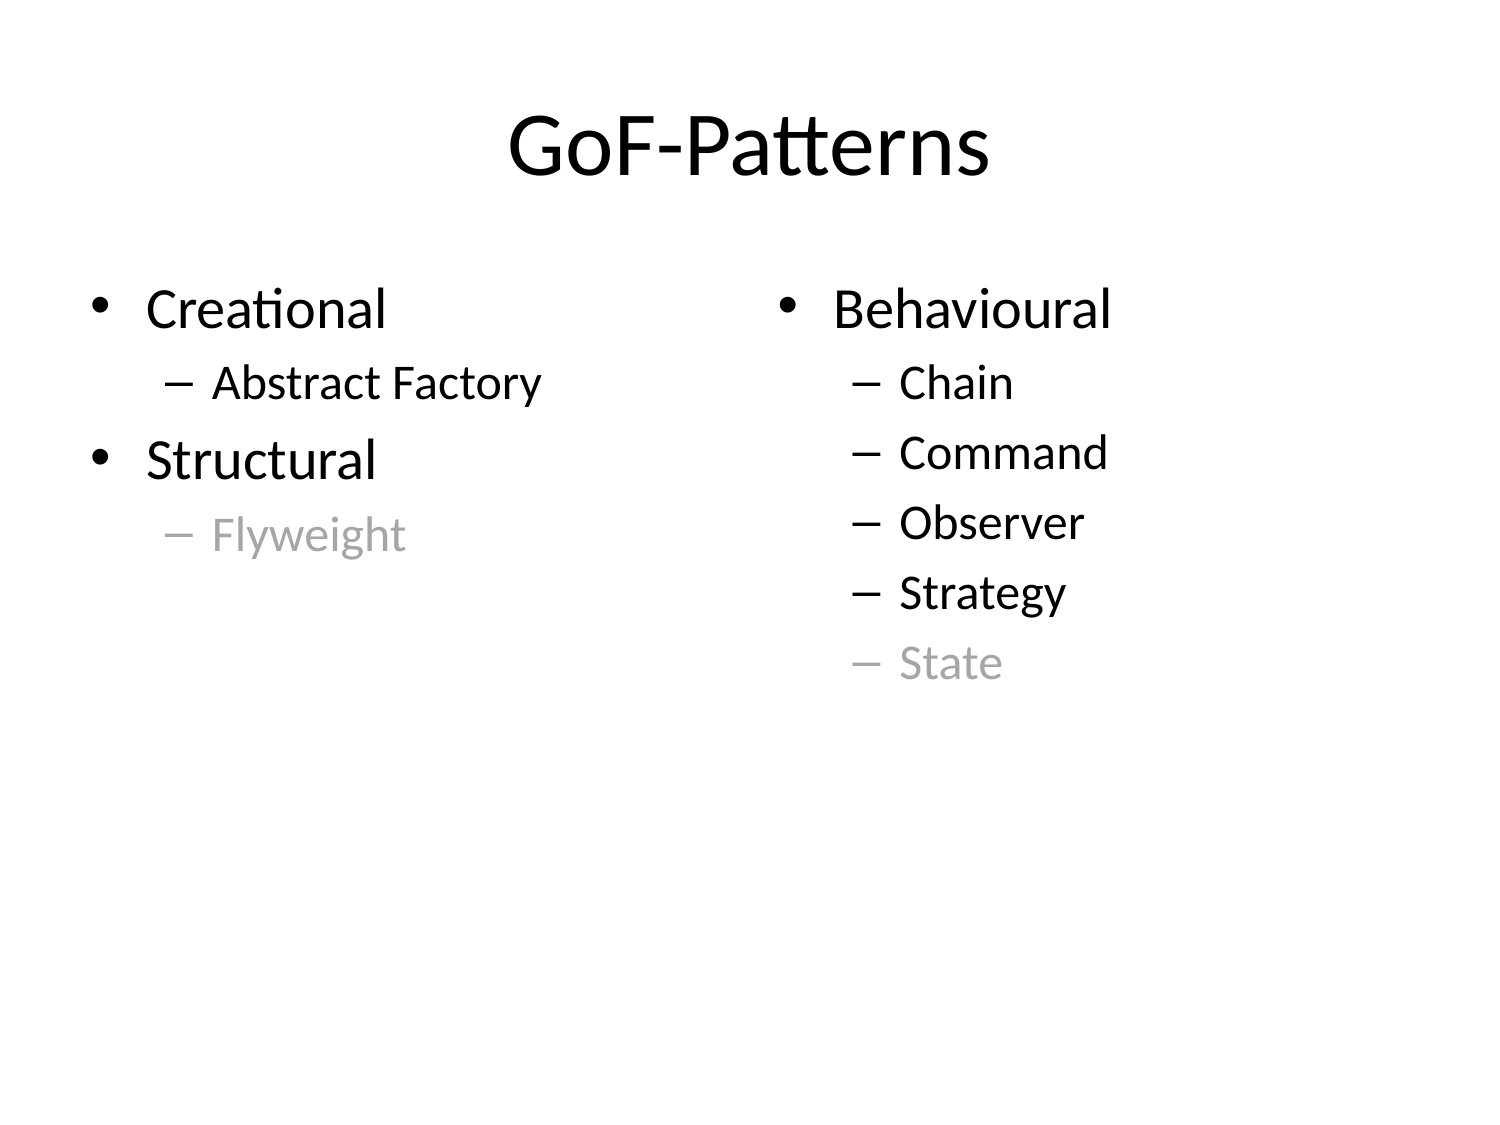

# GoF-Patterns
Creational
Abstract Factory
Structural
Flyweight
Behavioural
Chain
Command
Observer
Strategy
State